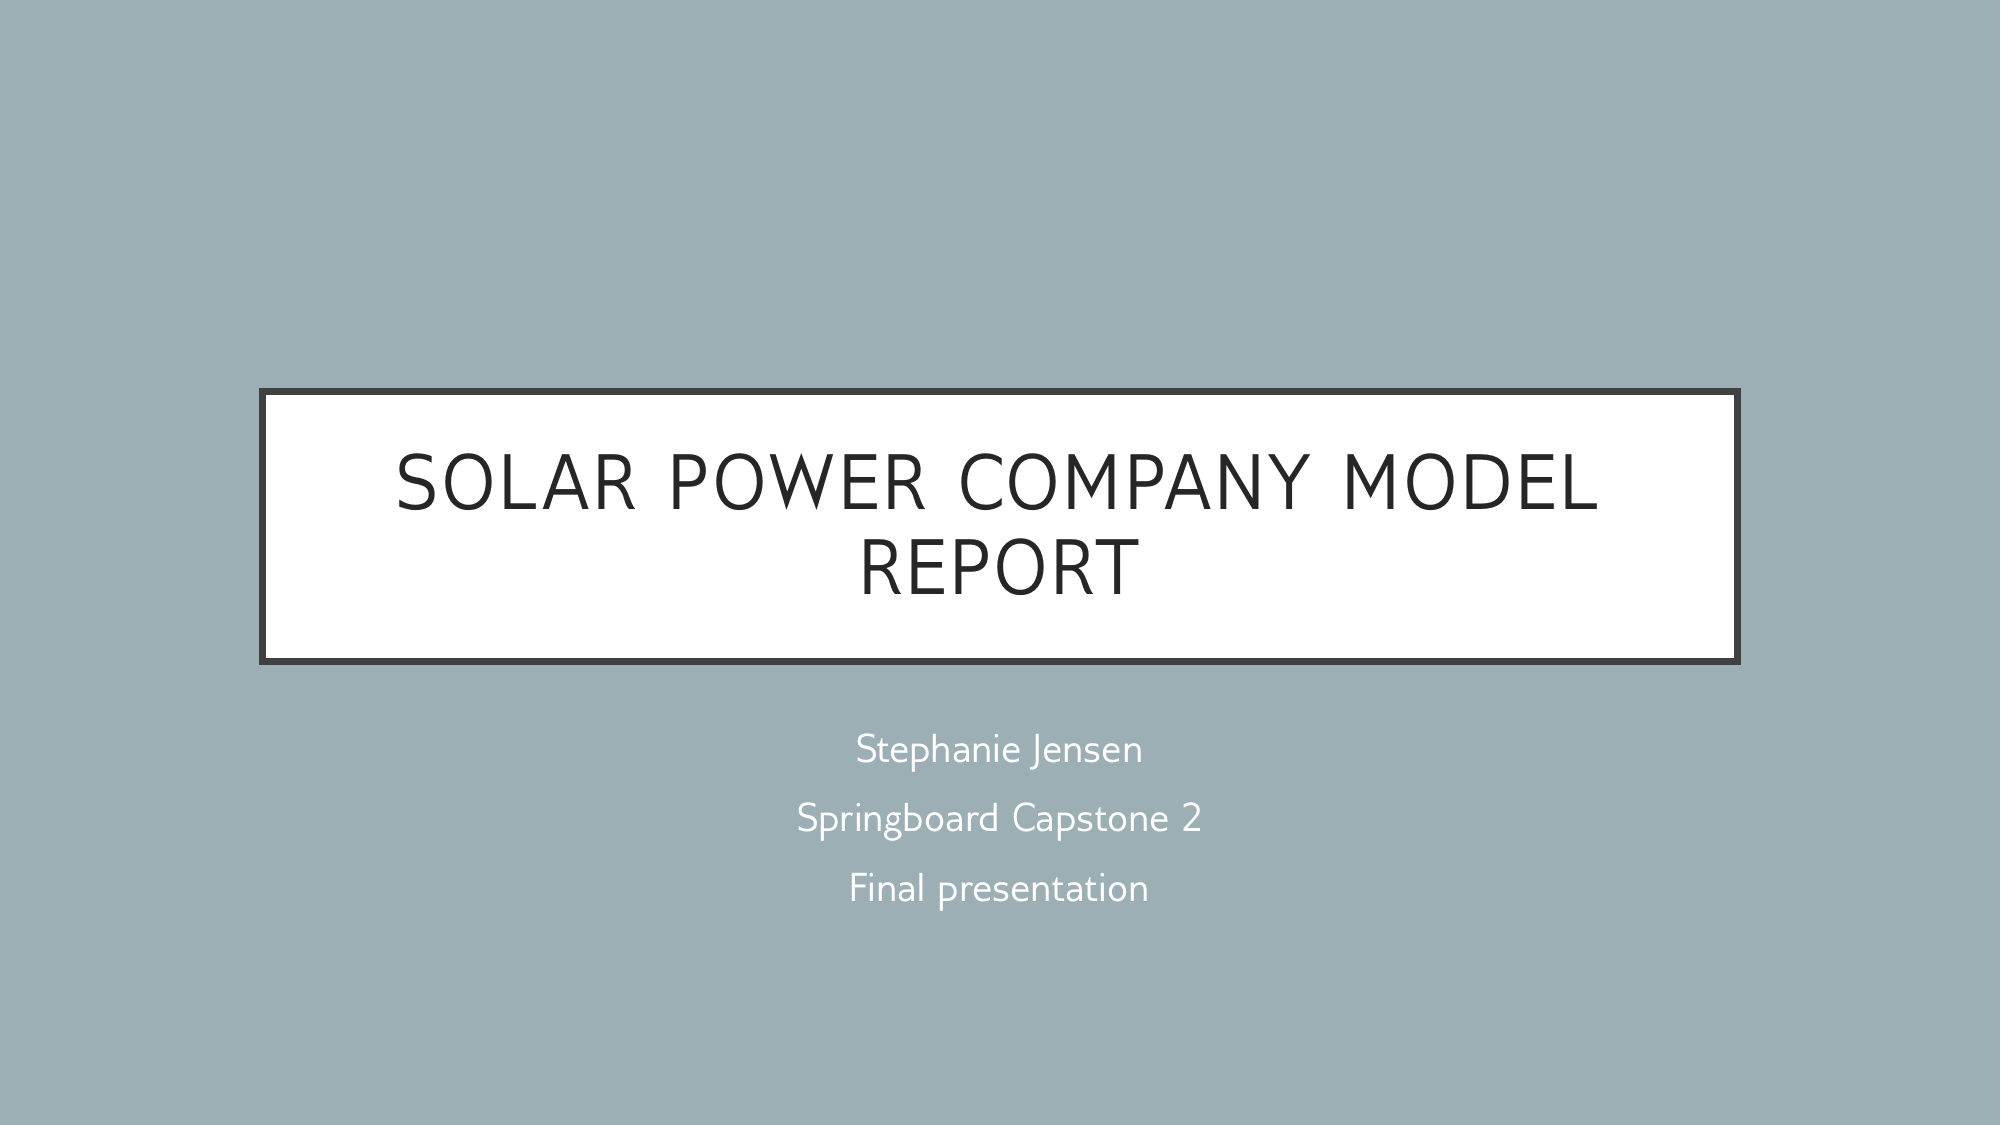

# Solar Power Company Model Report
Stephanie Jensen
Springboard Capstone 2
Final presentation